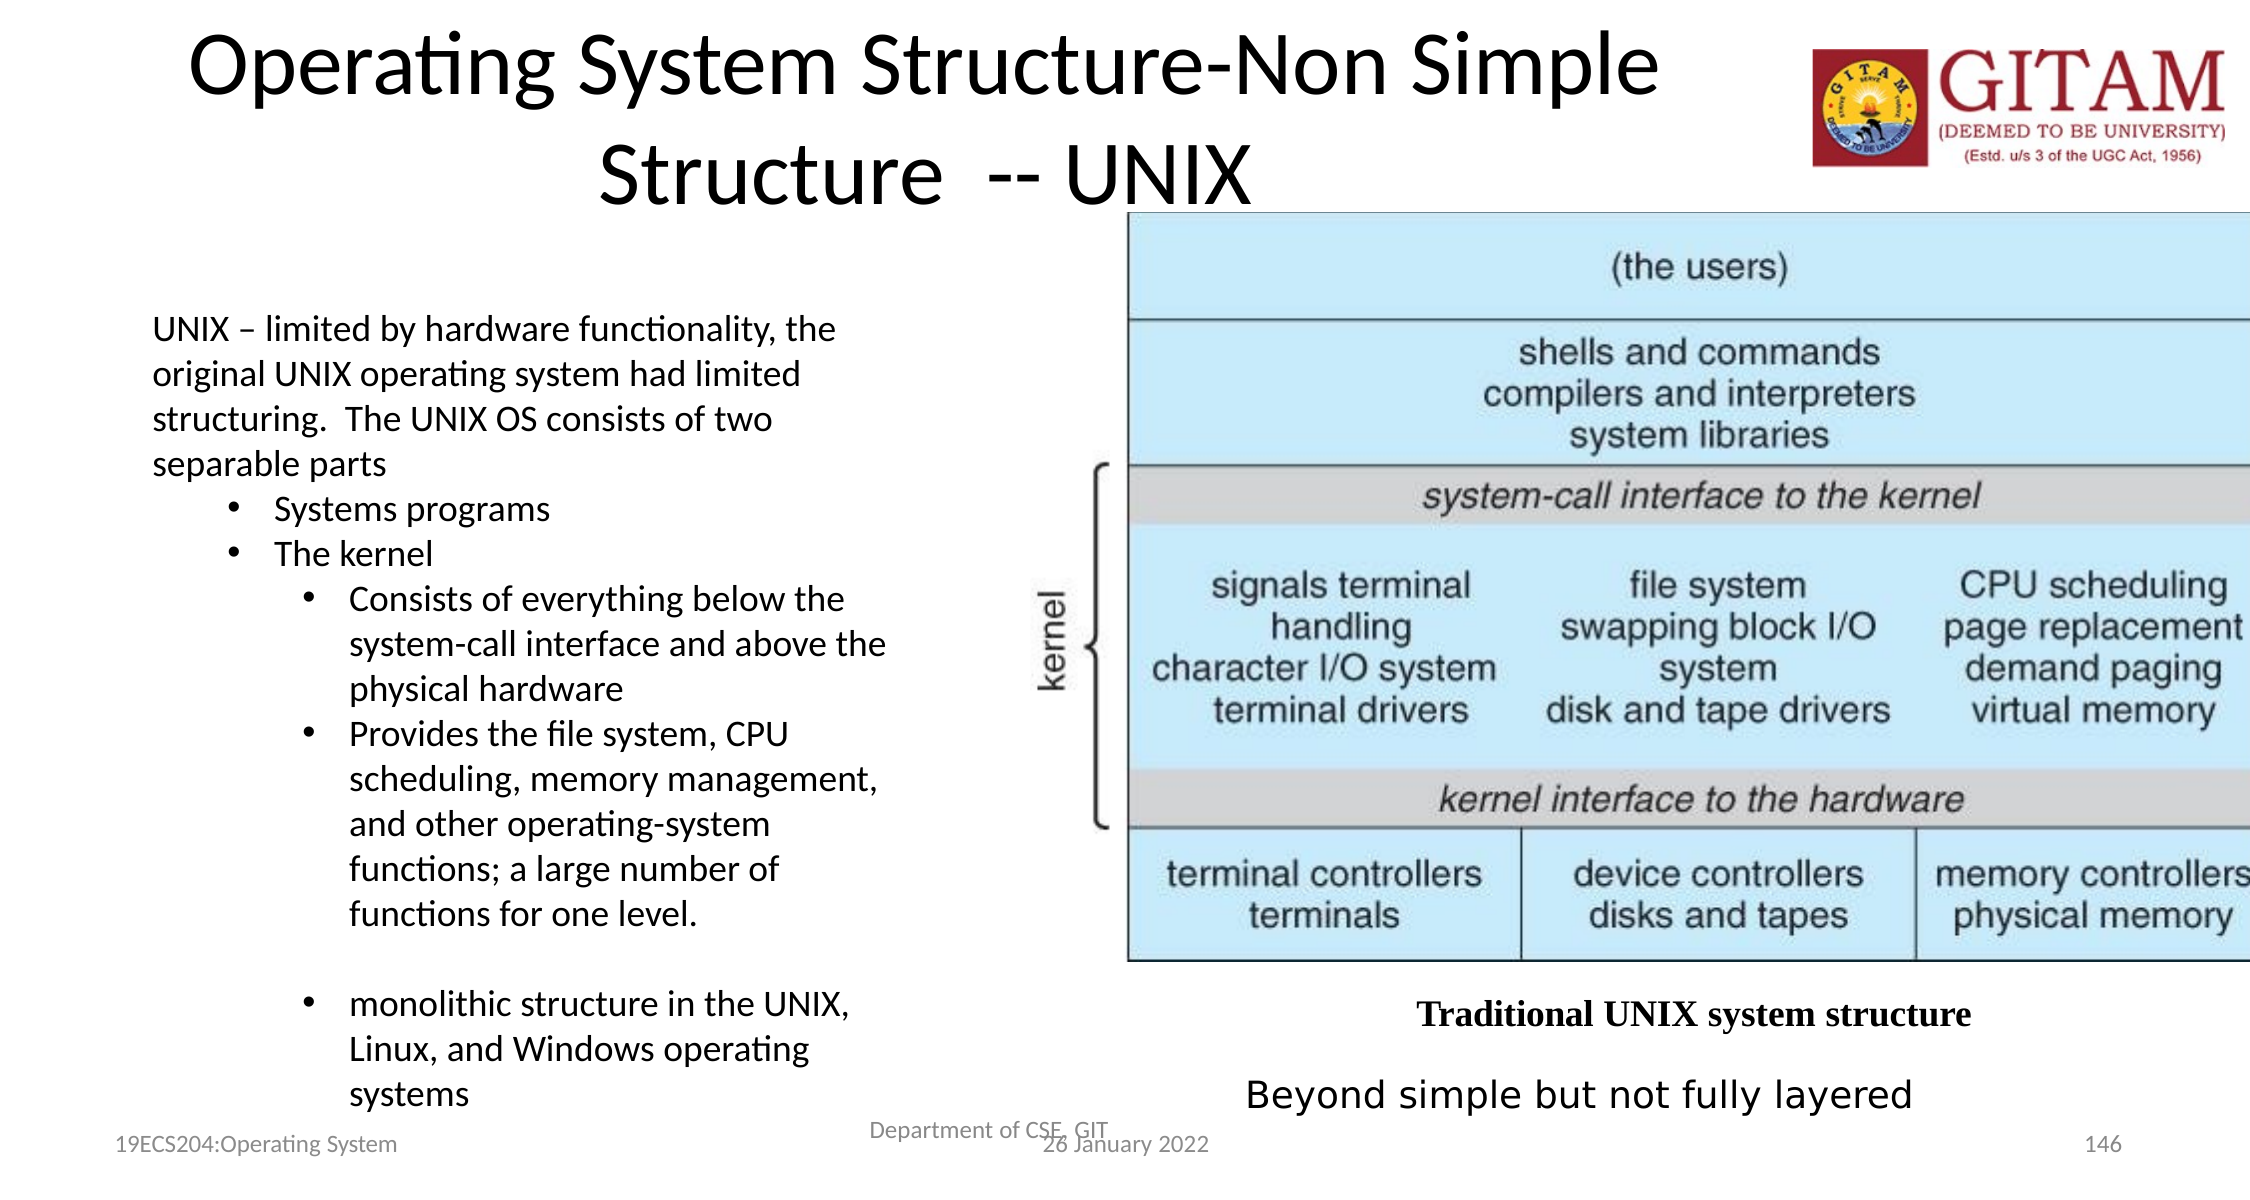

19ECS204:Operating System
26 January 2022
# Operating System Structure-Non Simple Structure  -- UNIX

UNIX – limited by hardware functionality, the original UNIX operating system had limited structuring.  The UNIX OS consists of two separable parts
Systems programs
The kernel
Consists of everything below the system-call interface and above the physical hardware
Provides the file system, CPU scheduling, memory management, and other operating-system functions; a large number of functions for one level.

monolithic structure in the UNIX, Linux, and Windows operating systems
Traditional UNIX system structure
Beyond simple but not fully layered
Department of CSE, GIT
146